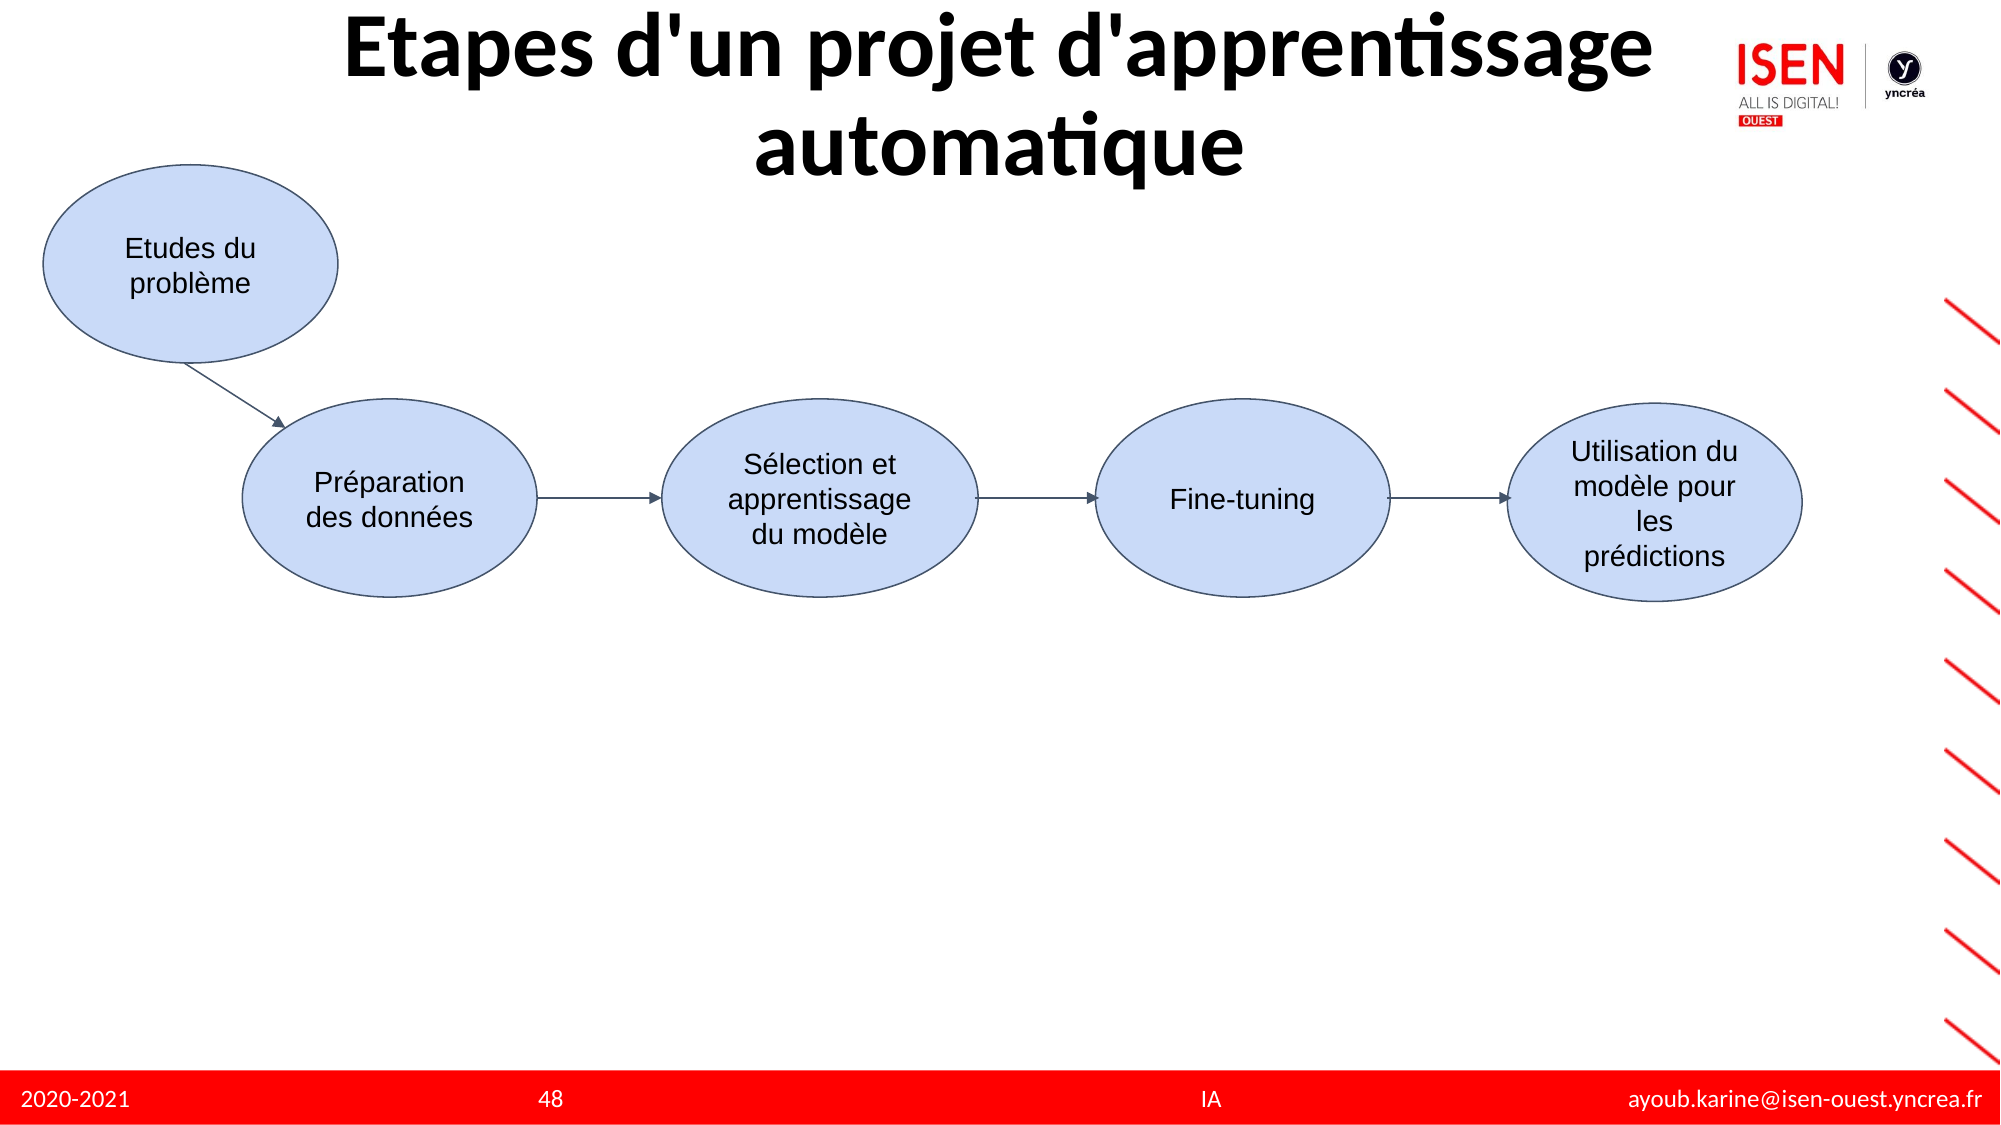

# Etapes d'un projet d'apprentissage automatique

Etudes du problème
Préparation des données
Sélection et apprentissage du modèle
Fine-tuning
Utilisation du modèle pour les prédictions
48
IA                                                                       ayoub.karine@isen-ouest.yncrea.fr
2020-2021